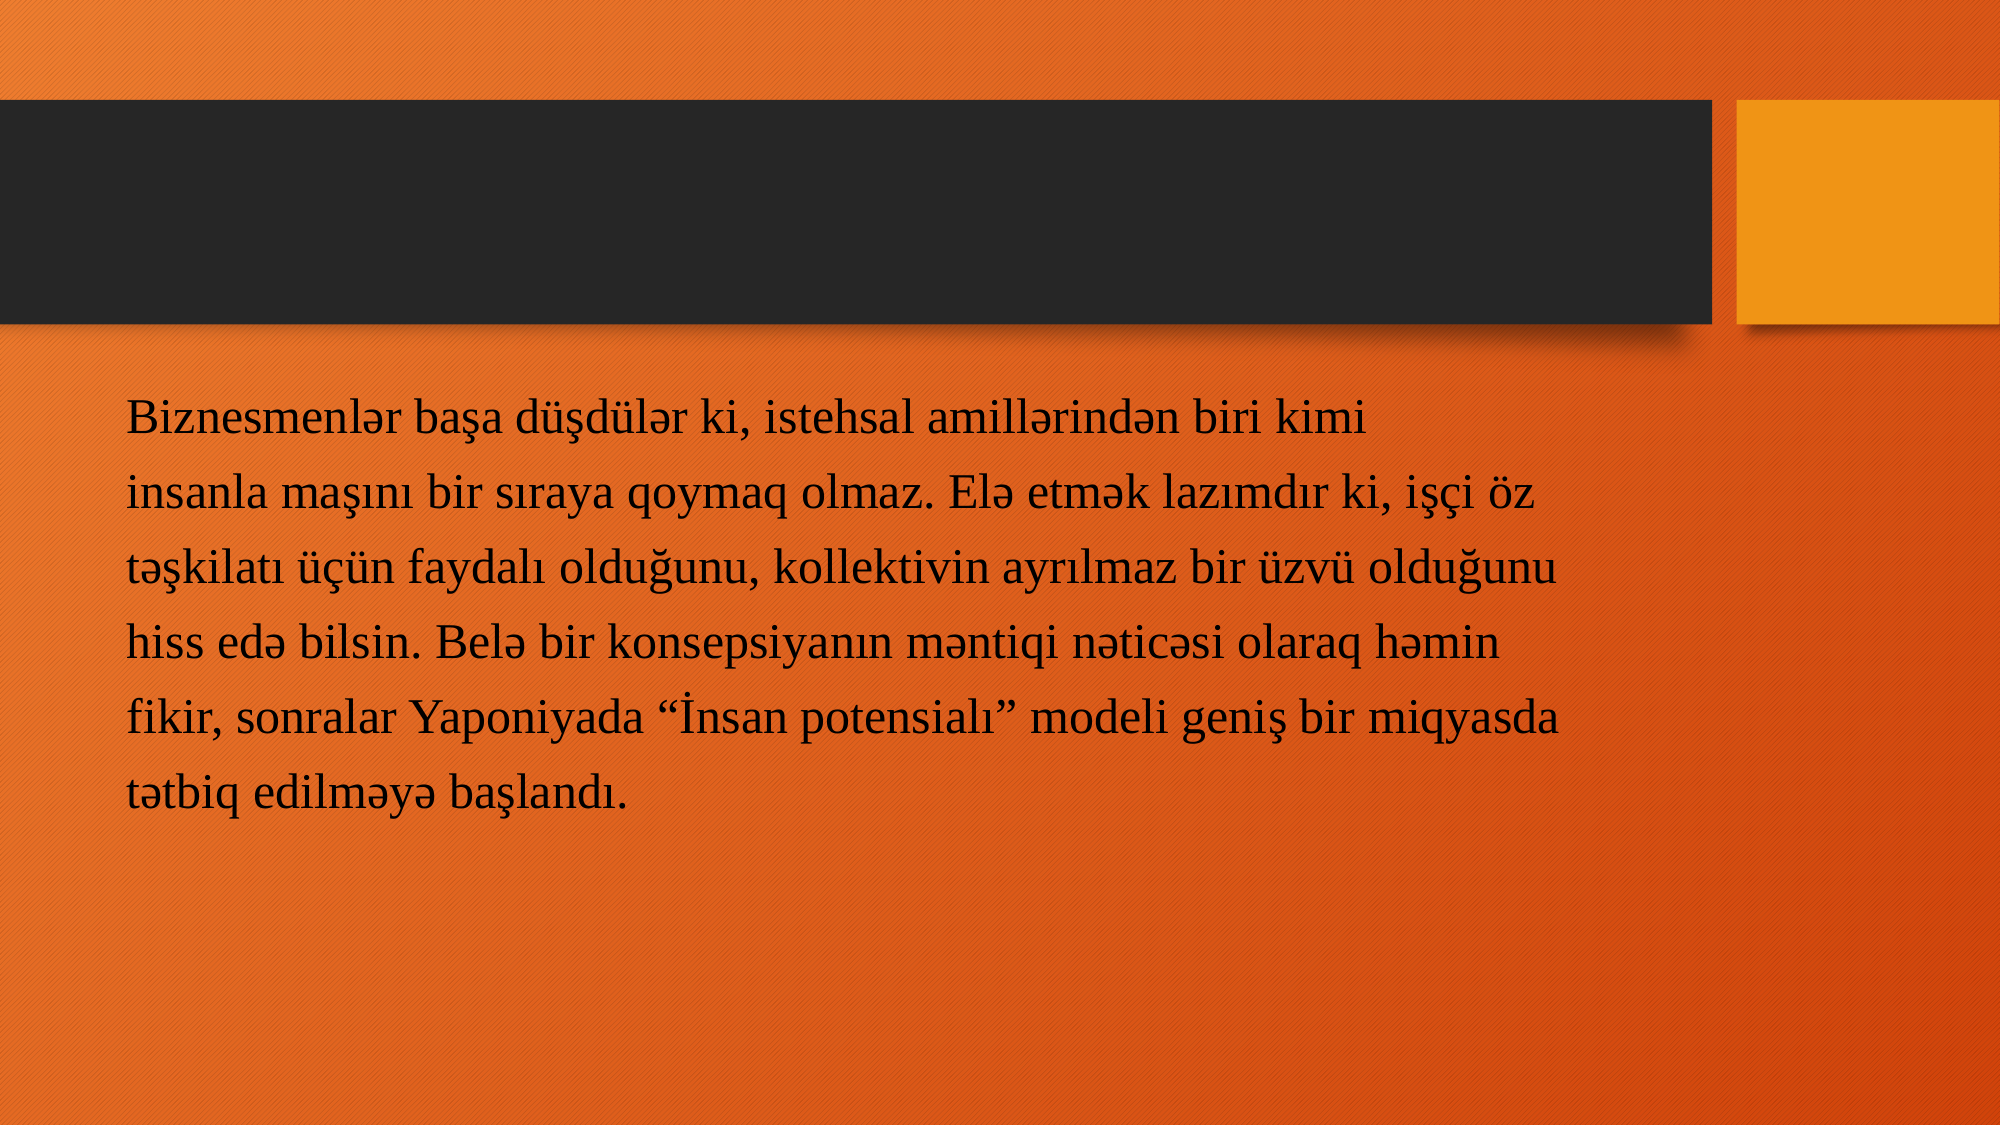

Biznesmenlər başa düşdülər ki, istehsal amillərindən biri kimi
insanla maşını bir sıraya qoymaq olmaz. Elə etmək lazımdır ki, işçi öz
təşkilatı üçün faydalı olduğunu, kollektivin ayrılmaz bir üzvü olduğunu
hiss edə bilsin. Belə bir konsepsiyanın məntiqi nəticəsi olaraq həmin
fikir, sonralar Yaponiyada “İnsan potensialı” modeli geniş bir miqyasda
tətbiq edilməyə başlandı.